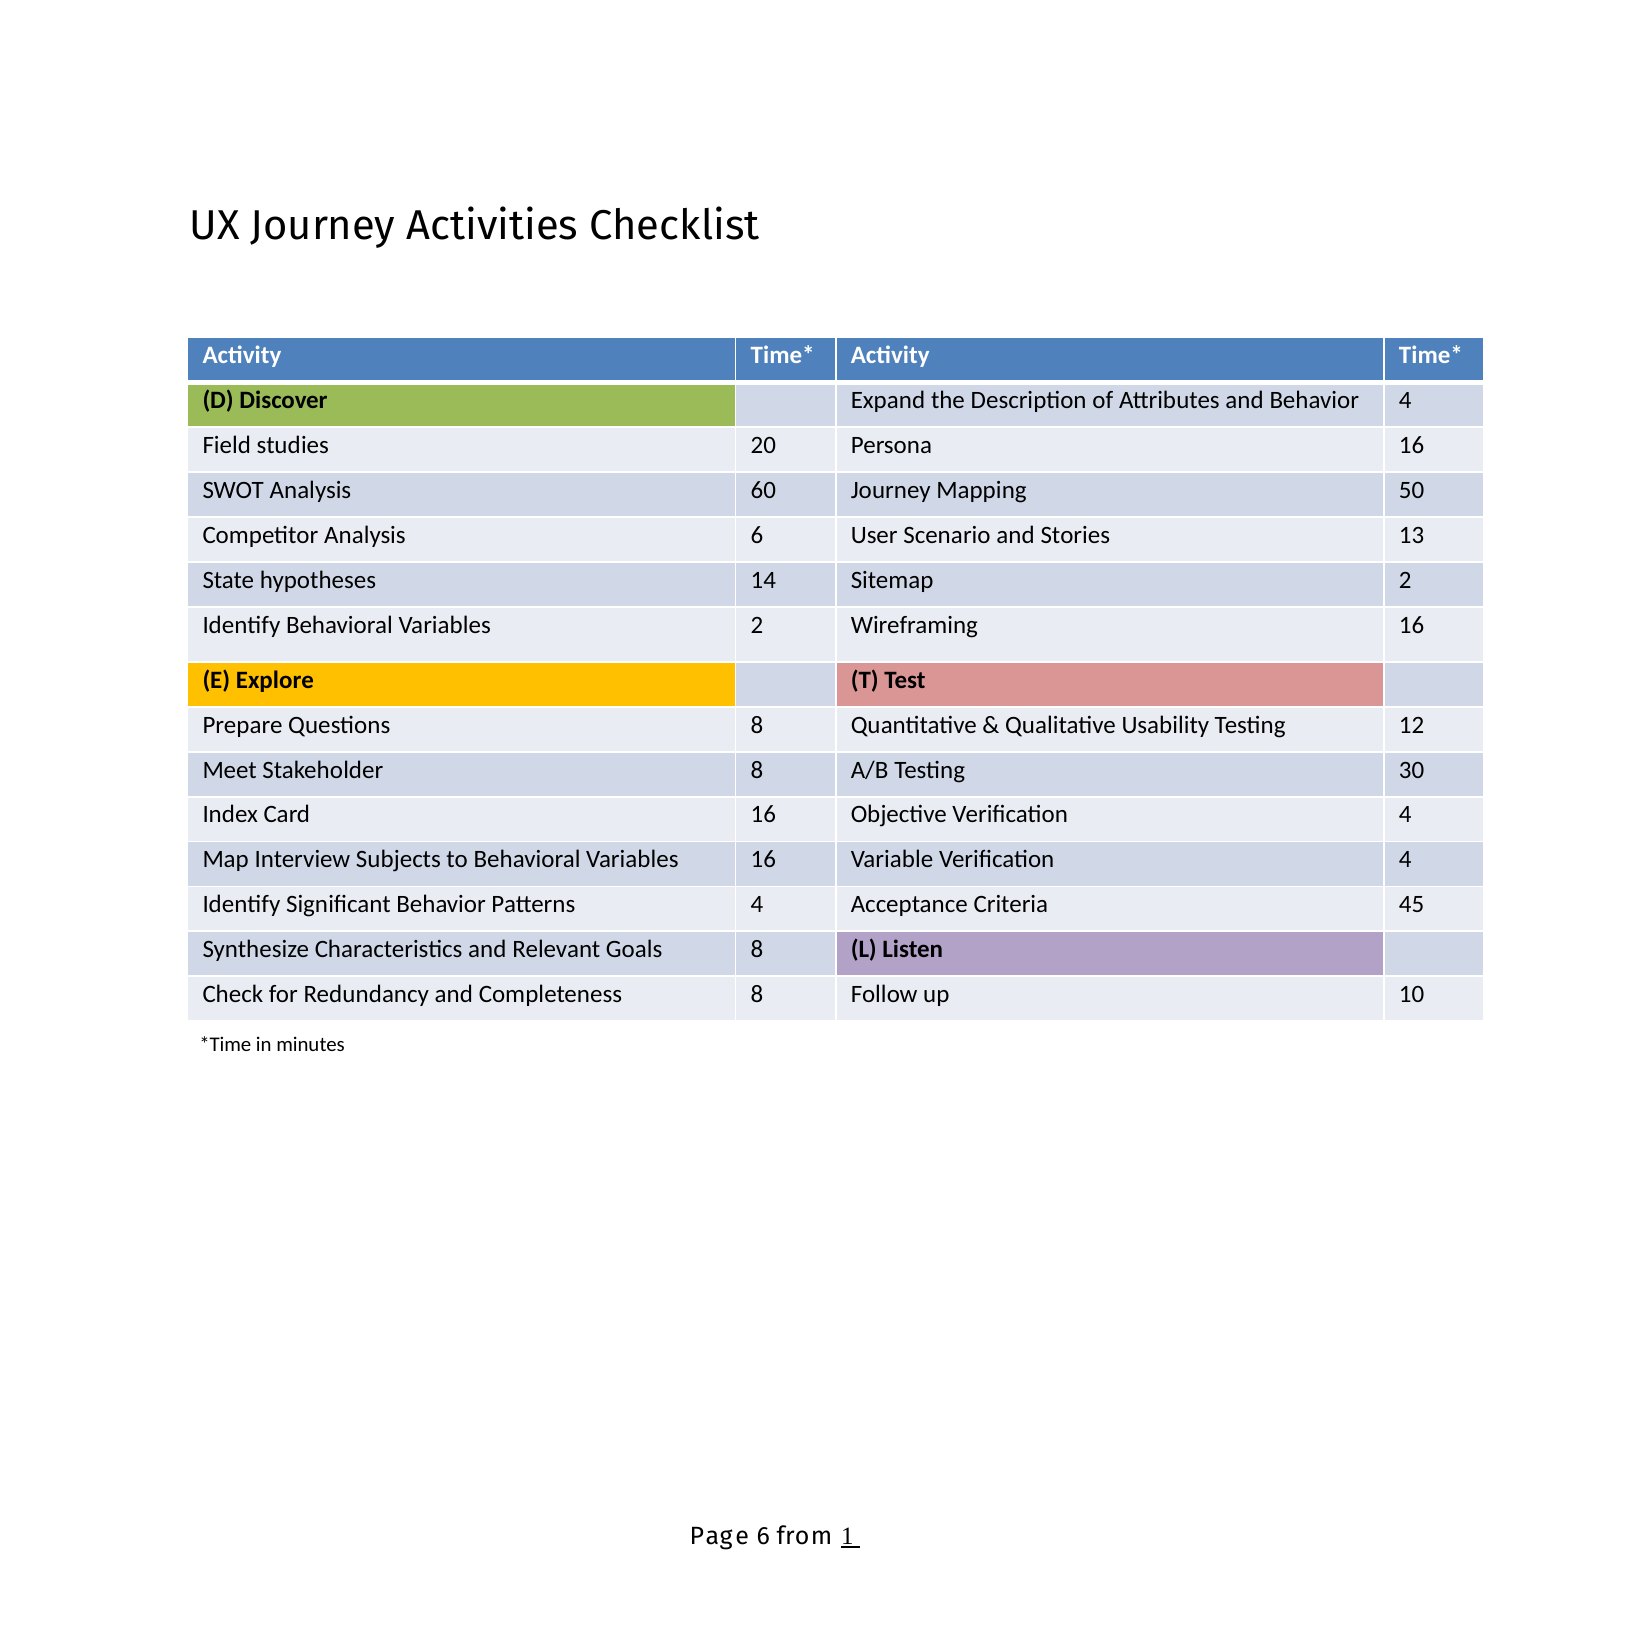

# UX Journey Activities Checklist
| Activity | Time\* | Activity | Time\* |
| --- | --- | --- | --- |
| (D) Discover |  | Expand the Description of Attributes and Behavior | 4 |
| Field studies | 20 | Persona | 16 |
| SWOT Analysis | 60 | Journey Mapping | 50 |
| Competitor Analysis | 6 | User Scenario and Stories | 13 |
| State hypotheses | 14 | Sitemap | 2 |
| Identify Behavioral Variables | 2 | Wireframing | 16 |
| (E) Explore |  | (T) Test |  |
| Prepare Questions | 8 | Quantitative & Qualitative Usability Testing | 12 |
| Meet Stakeholder | 8 | A/B Testing | 30 |
| Index Card | 16 | Objective Verification | 4 |
| Map Interview Subjects to Behavioral Variables | 16 | Variable Verification | 4 |
| Identify Significant Behavior Patterns | 4 | Acceptance Criteria | 45 |
| Synthesize Characteristics and Relevant Goals | 8 | (L) Listen |  |
| Check for Redundancy and Completeness | 8 | Follow up | 10 |
*Time in minutes
Page 6 from 1